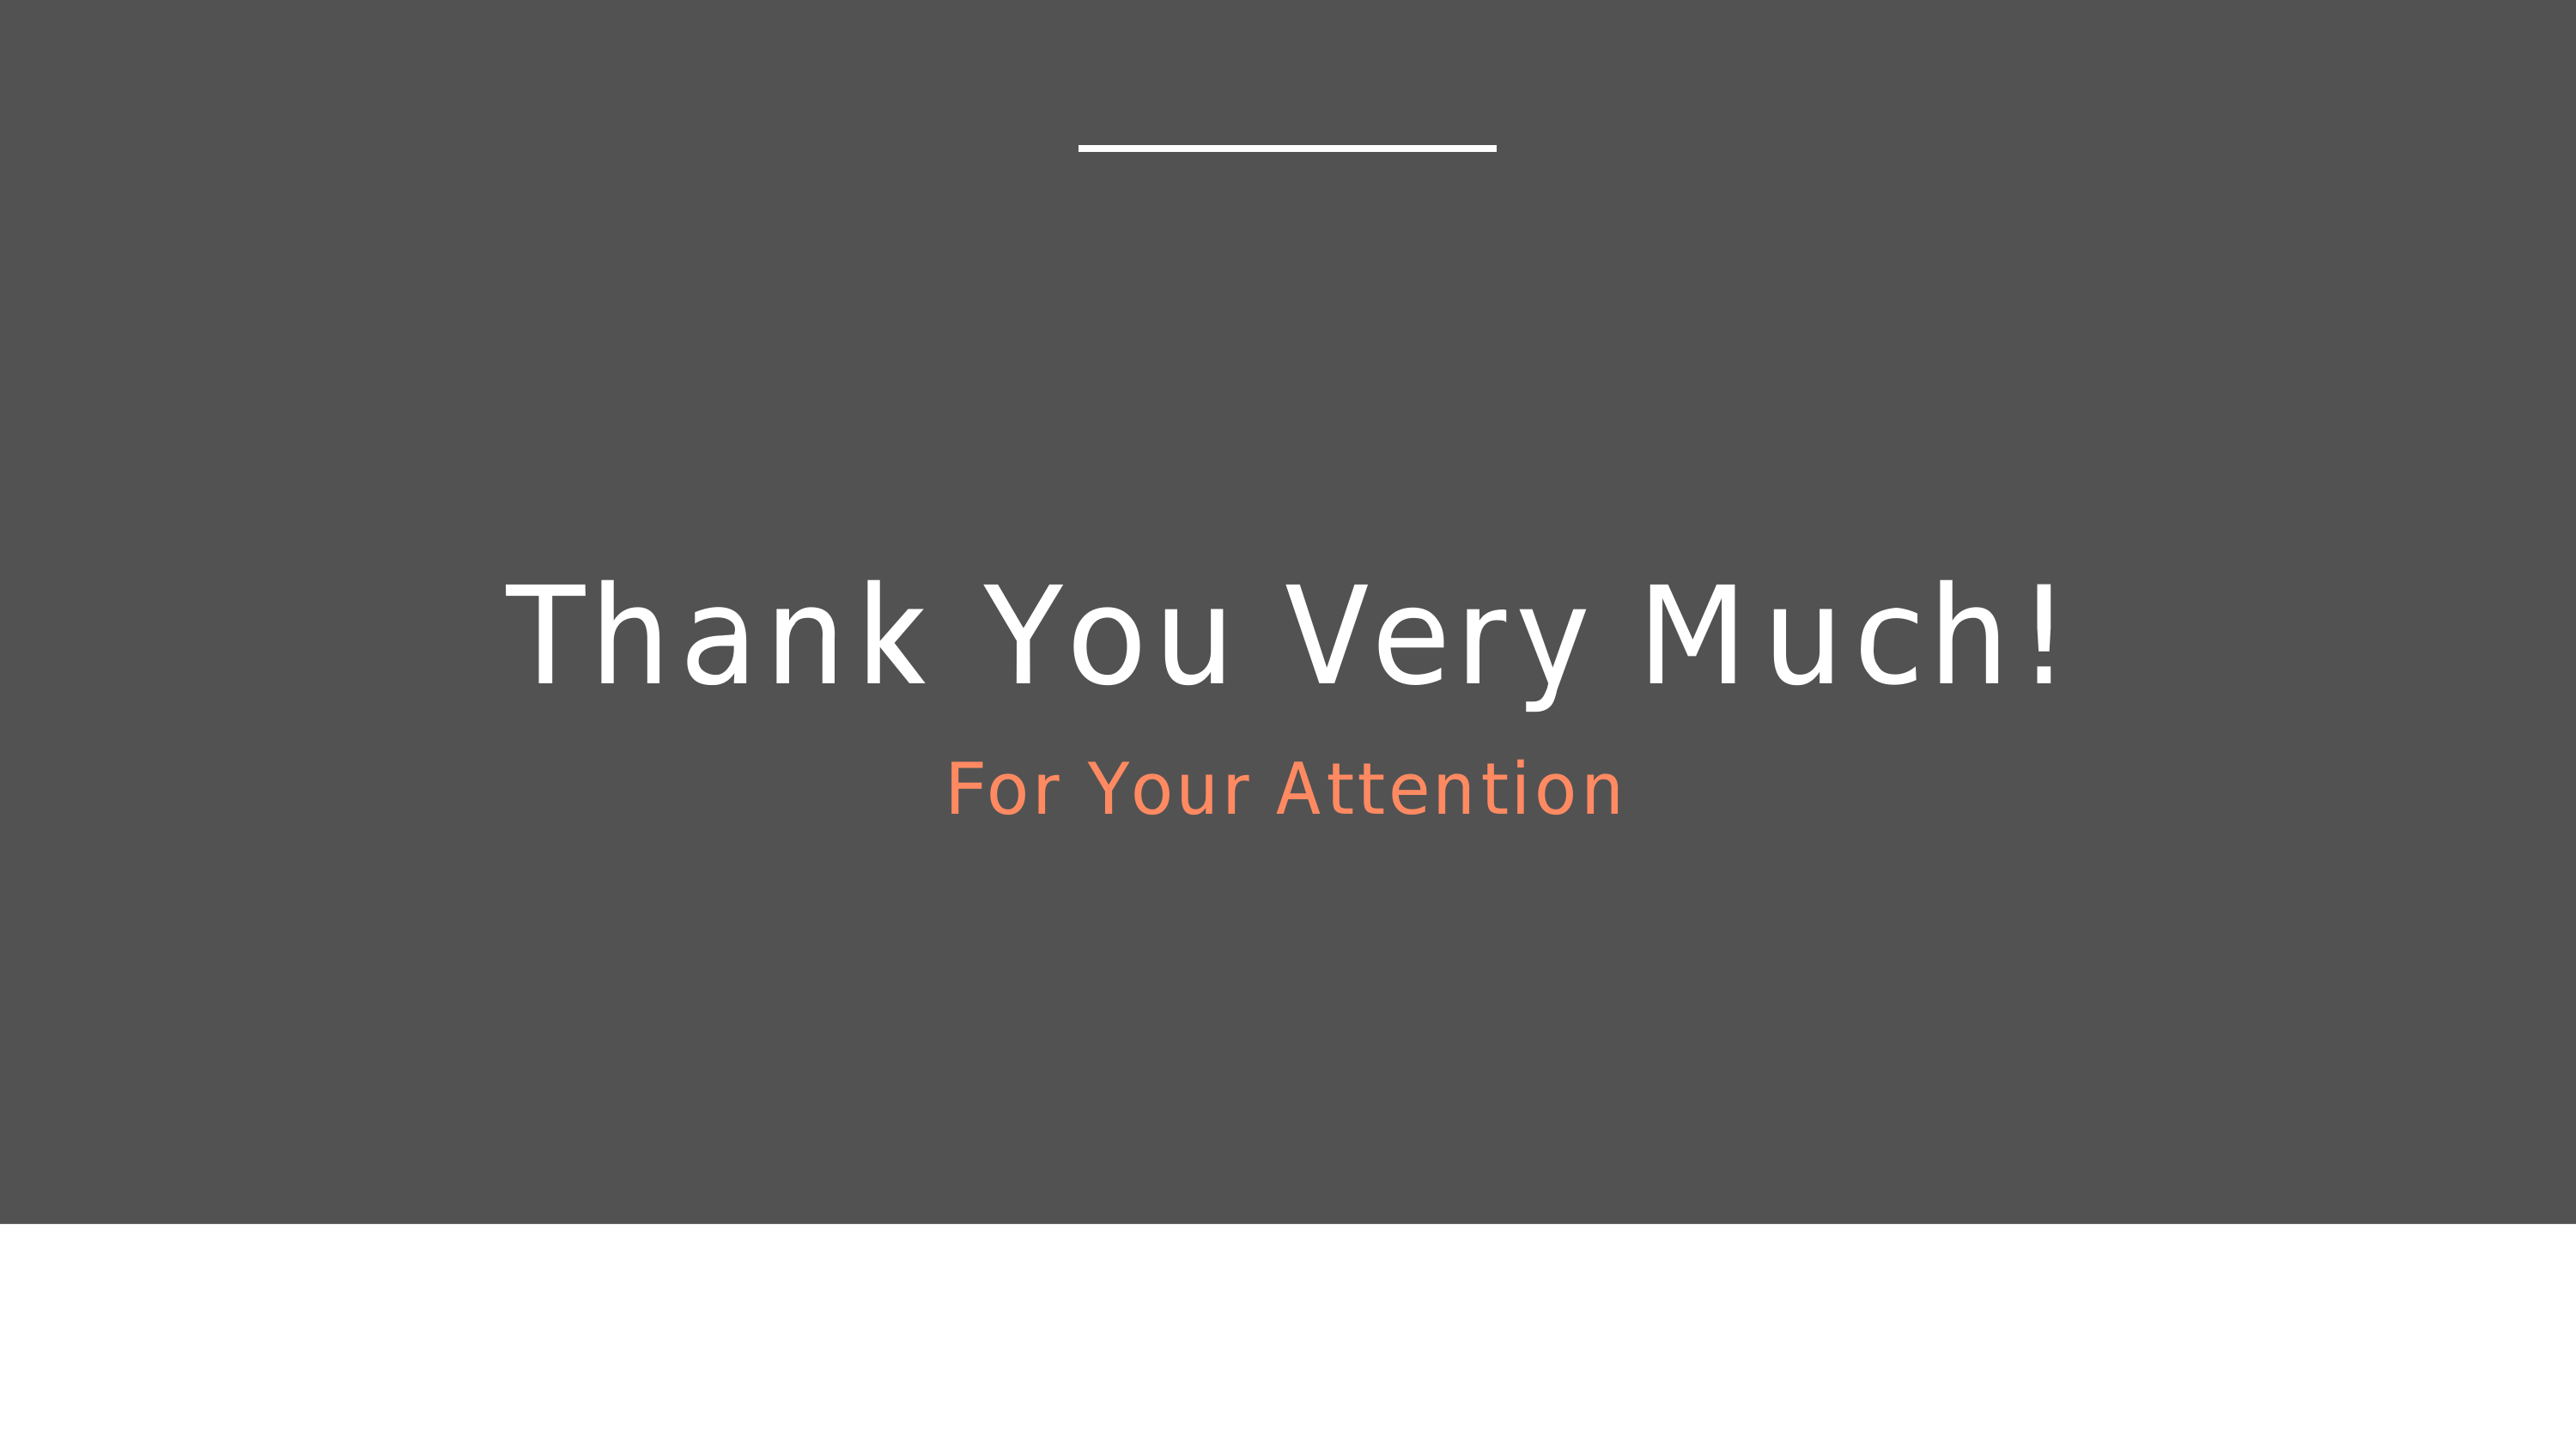

# Thank You Very Much!
For Your Attention